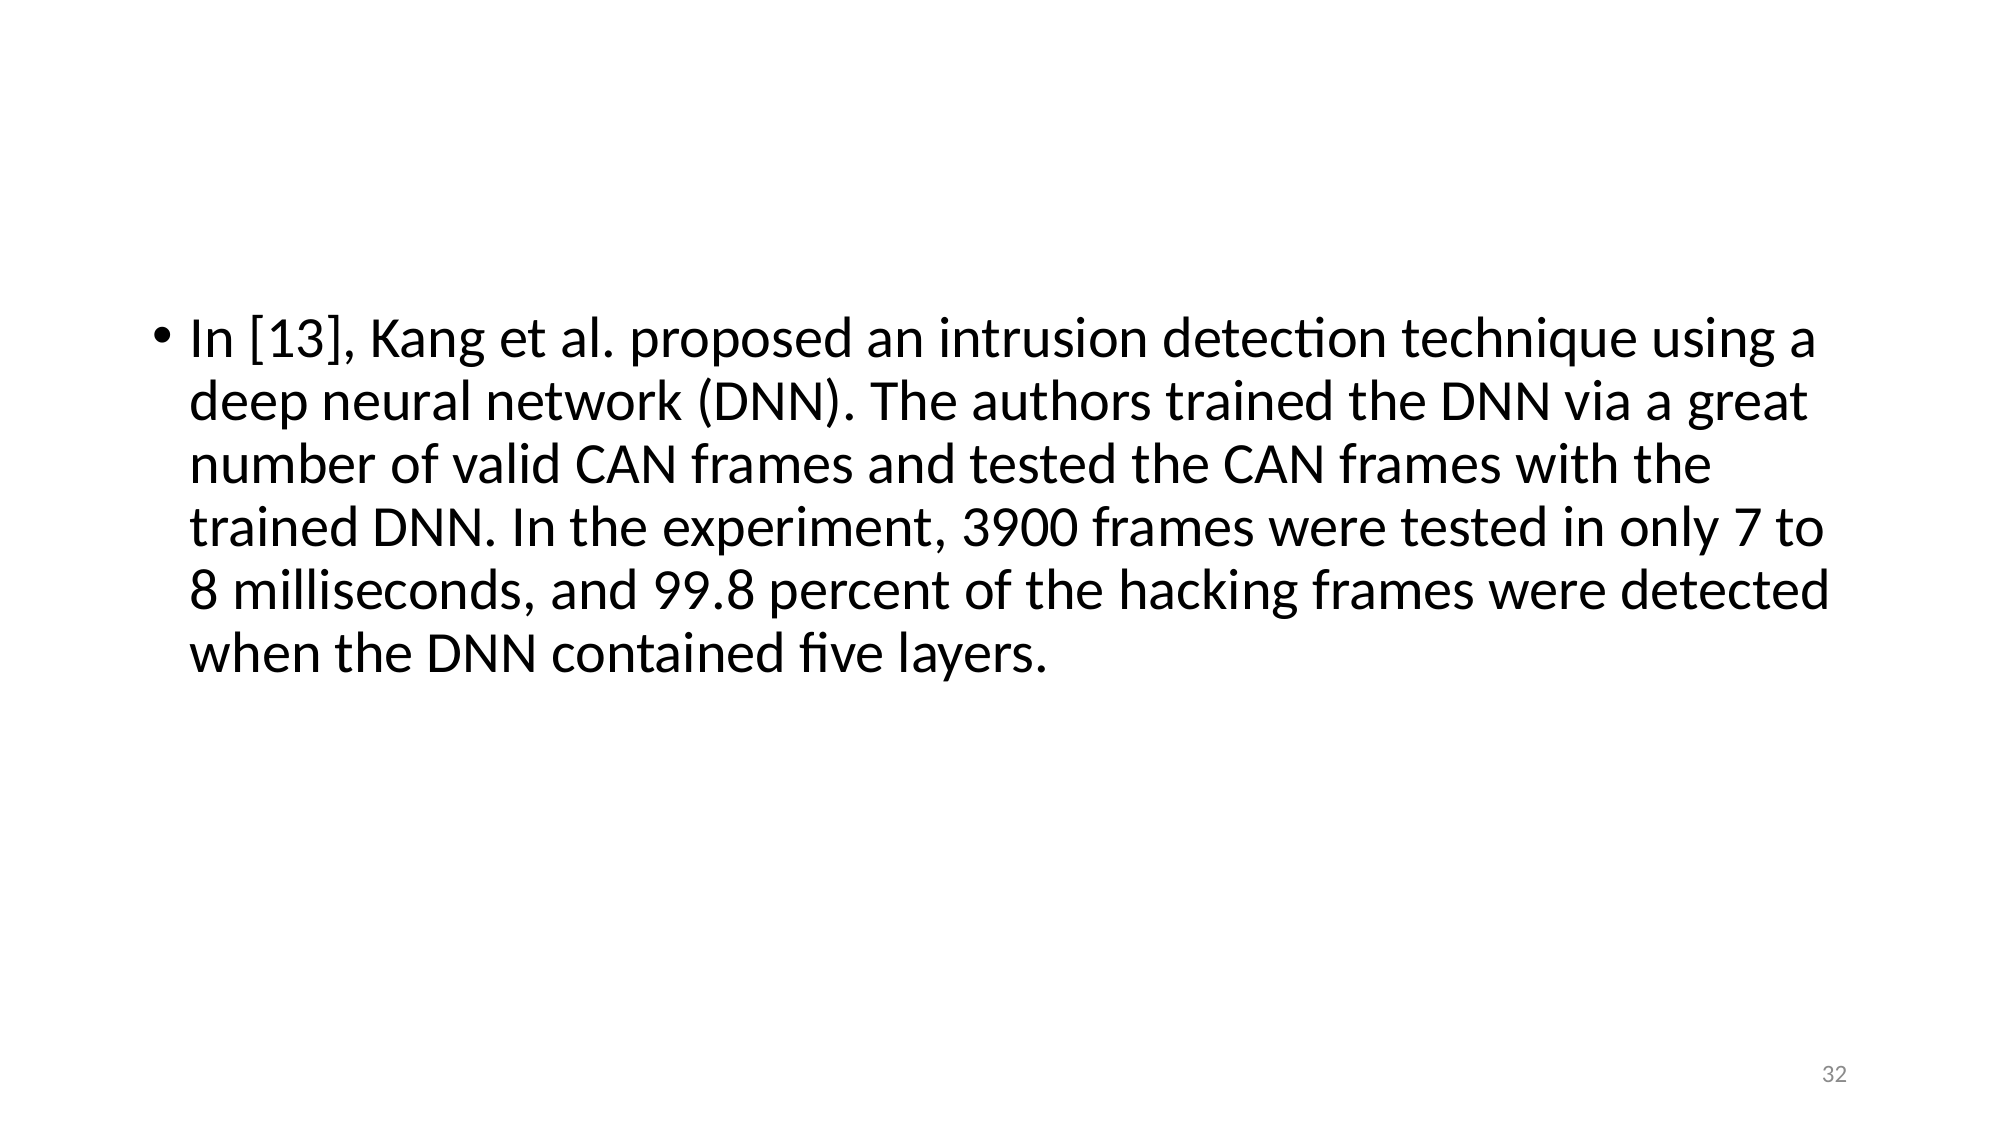

#
In [13], Kang et al. proposed an intrusion detection technique using a deep neural network (DNN). The authors trained the DNN via a great number of valid CAN frames and tested the CAN frames with the trained DNN. In the experiment, 3900 frames were tested in only 7 to 8 milliseconds, and 99.8 percent of the hacking frames were detected when the DNN contained five layers.
32